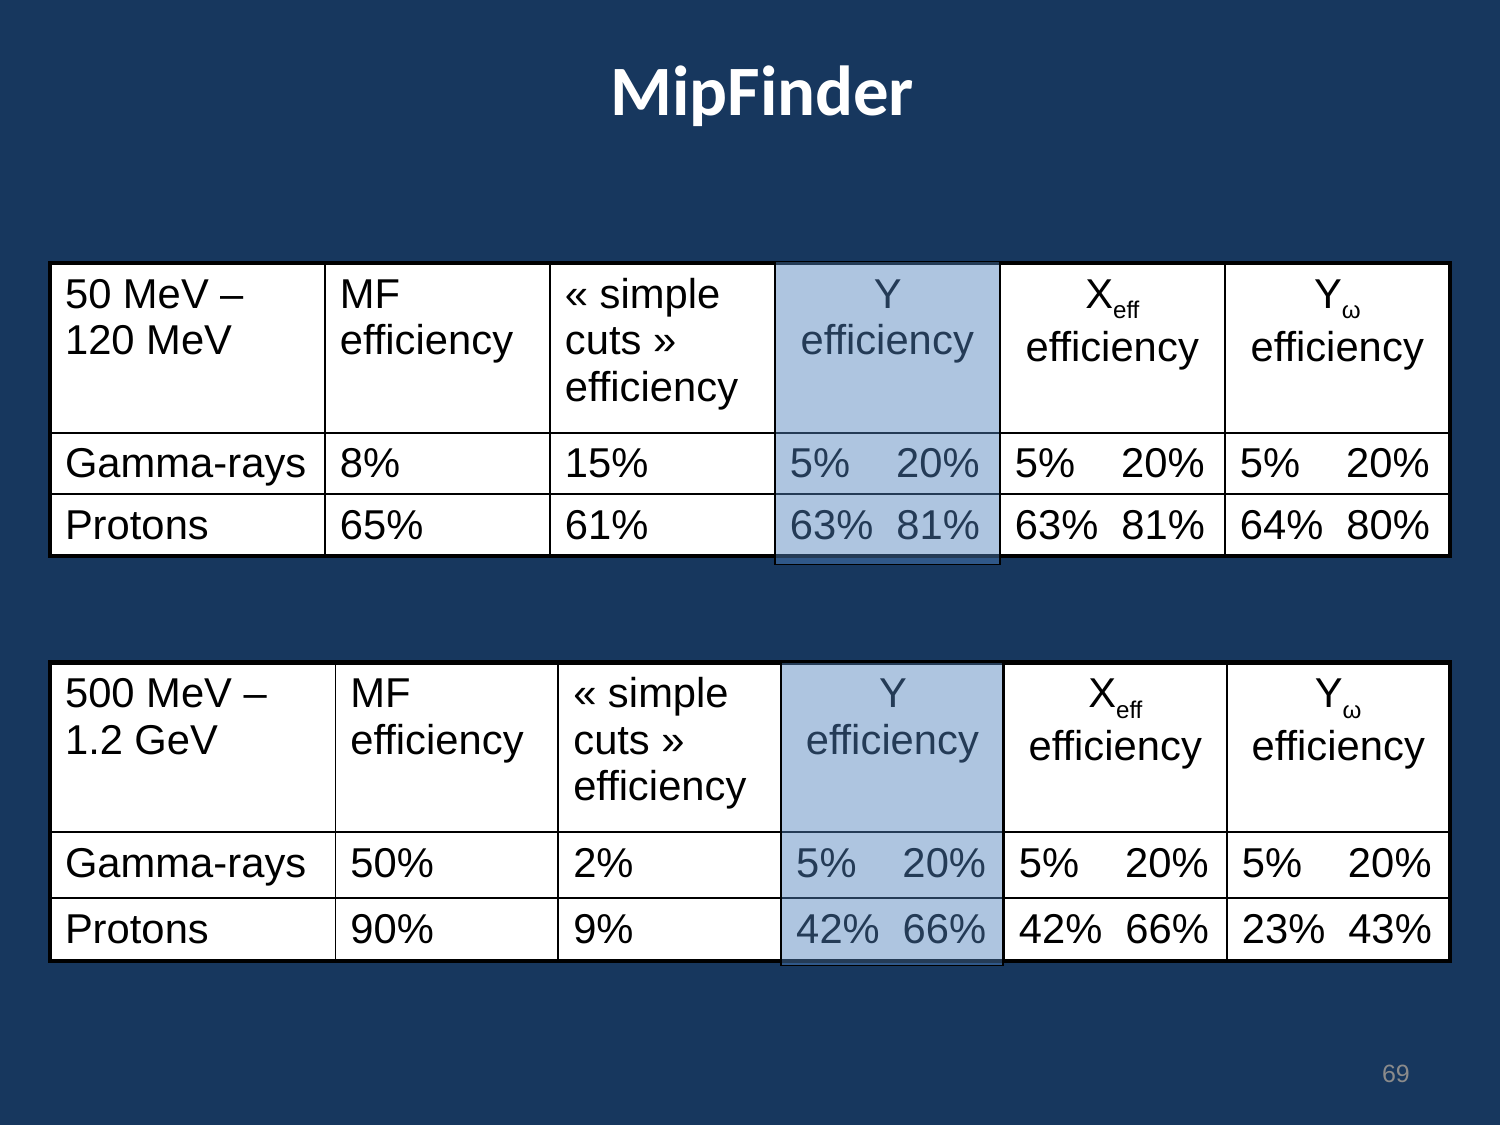

MipFinder

| 50 MeV – 120 MeV | MF efficiency | « simple cuts » efficiency | Y efficiency | Xeff efficiency | Yω efficiency |
| --- | --- | --- | --- | --- | --- |
| Gamma-rays | 8% | 15% | 5% 20% | 5% 20% | 5% 20% |
| Protons | 65% | 61% | 63% 81% | 63% 81% | 64% 80% |
| 500 MeV – 1.2 GeV | MF efficiency | « simple cuts » efficiency | Y efficiency | Xeff efficiency | Yω efficiency |
| --- | --- | --- | --- | --- | --- |
| Gamma-rays | 50% | 2% | 5% 20% | 5% 20% | 5% 20% |
| Protons | 90% | 9% | 42% 66% | 42% 66% | 23% 43% |

69